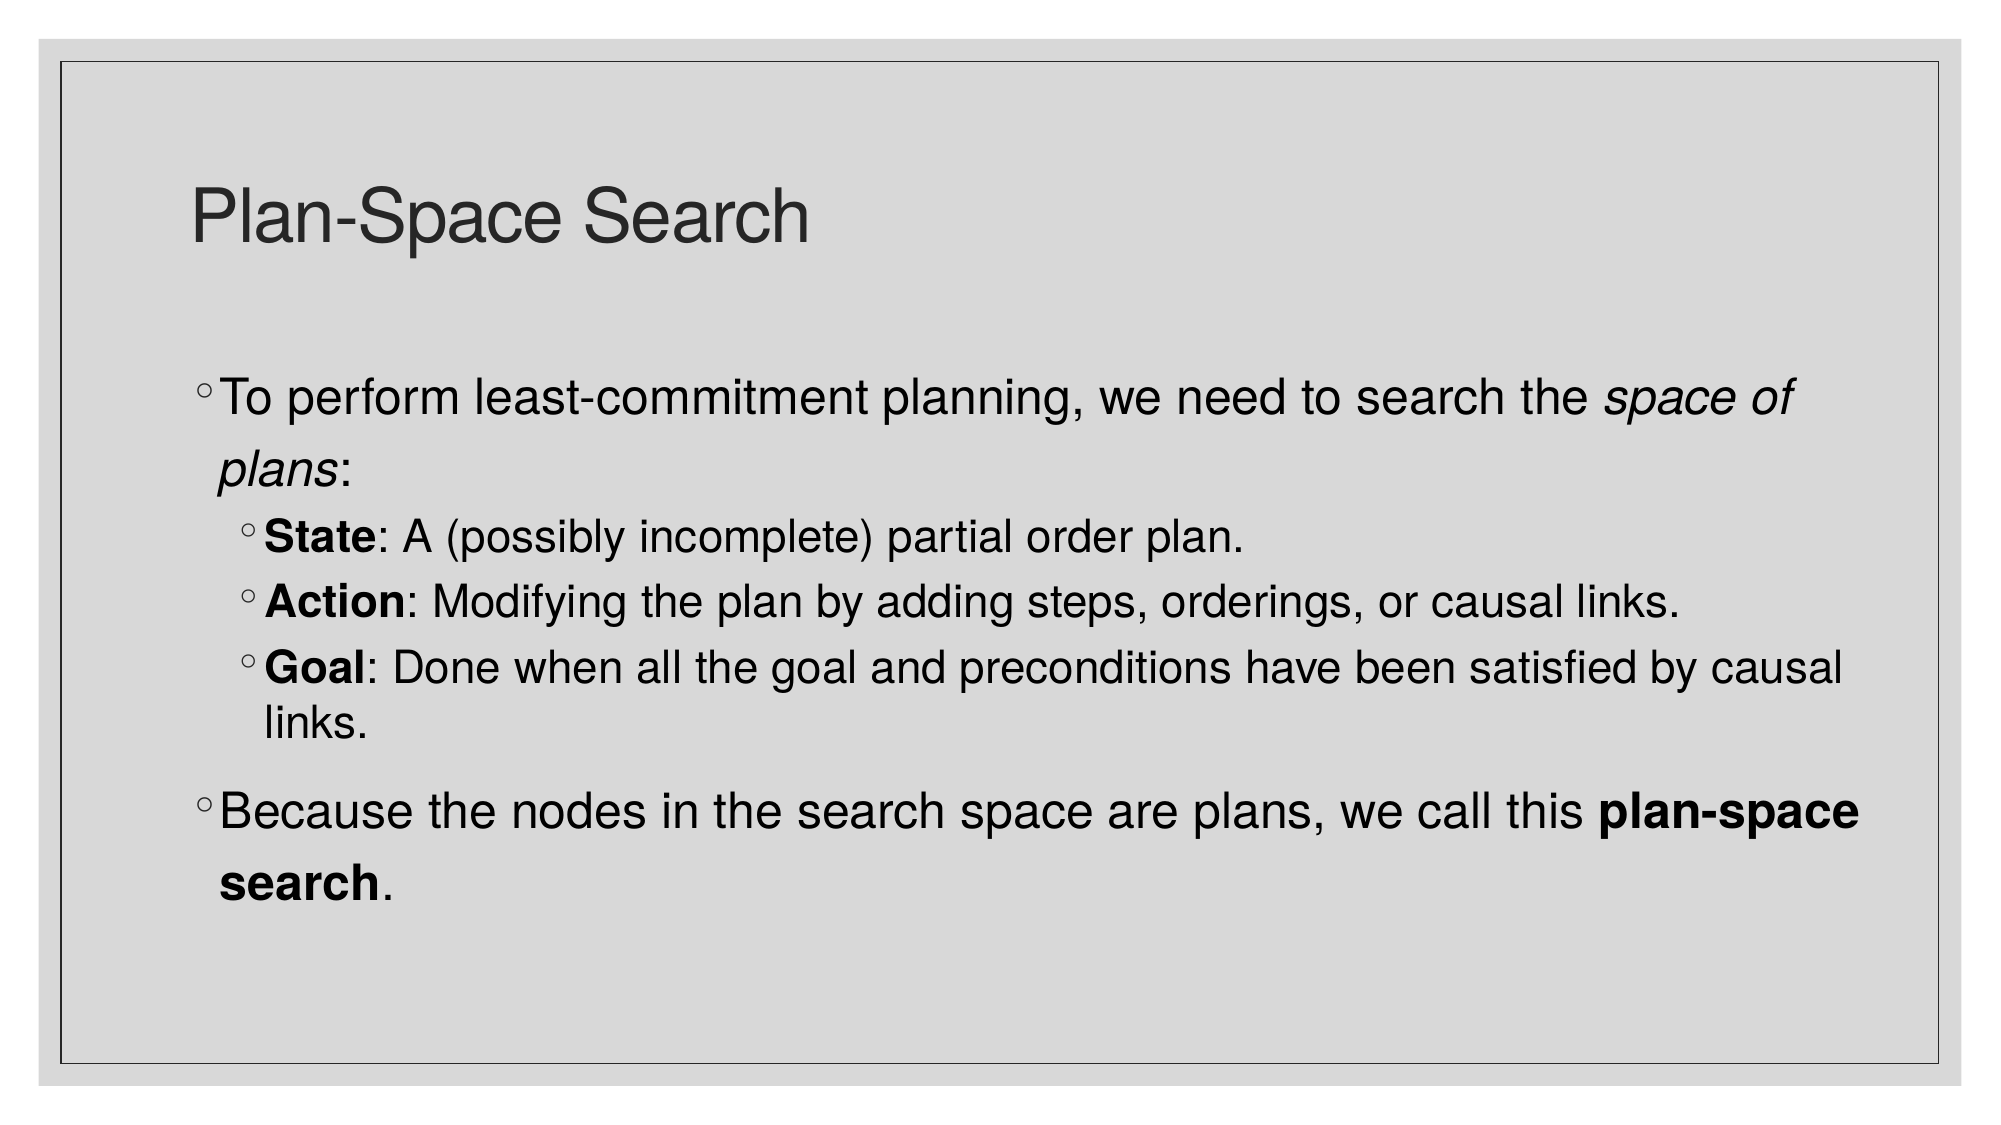

# Plan-Space Search
To perform least-commitment planning, we need to search the space of plans:
State: A (possibly incomplete) partial order plan.
Action: Modifying the plan by adding steps, orderings, or causal links.
Goal: Done when all the goal and preconditions have been satisfied by causal links.
Because the nodes in the search space are plans, we call this plan-space search.